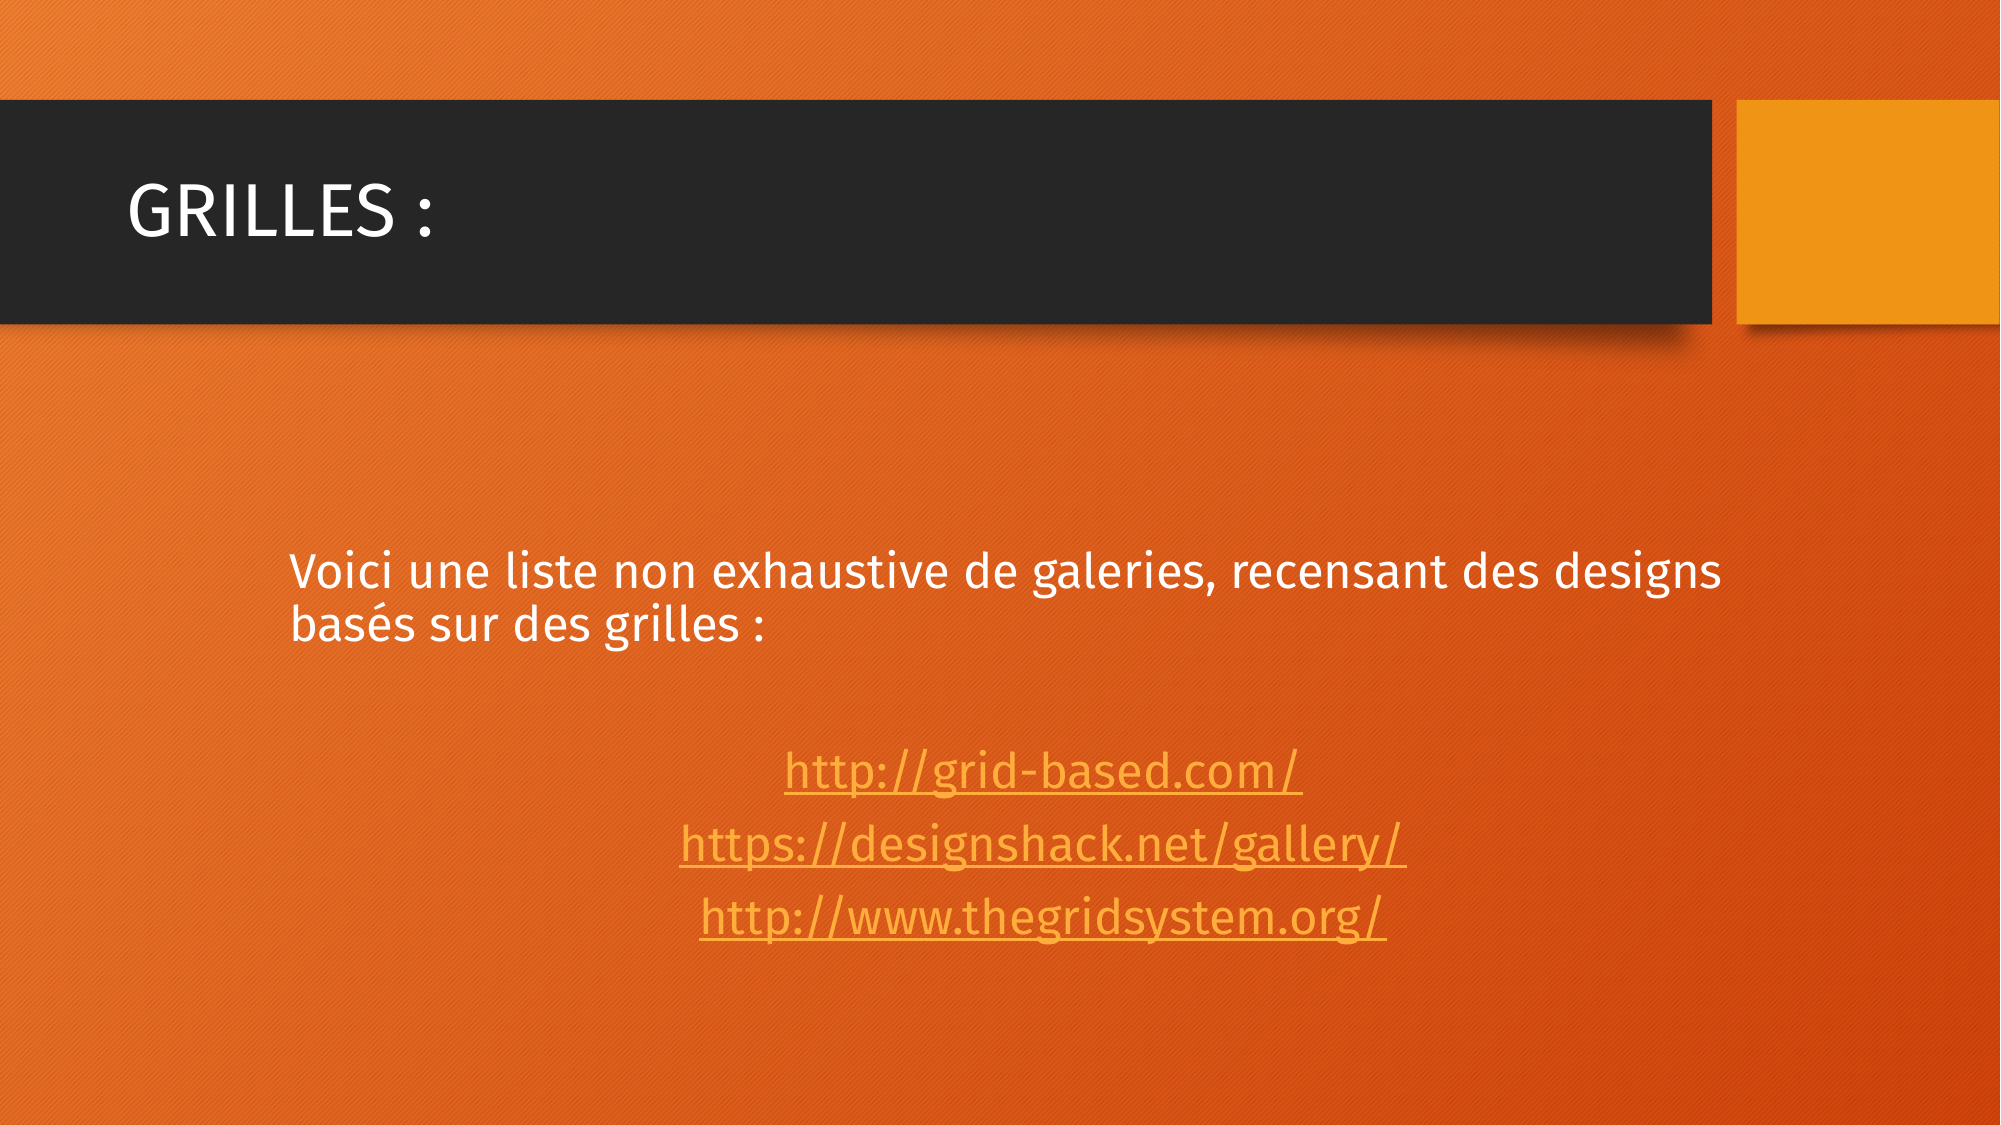

# GRILLES :

Voici une liste non exhaustive de galeries, recensant des designs basés sur des grilles :

http://grid-based.com/
https://designshack.net/gallery/
http://www.thegridsystem.org/